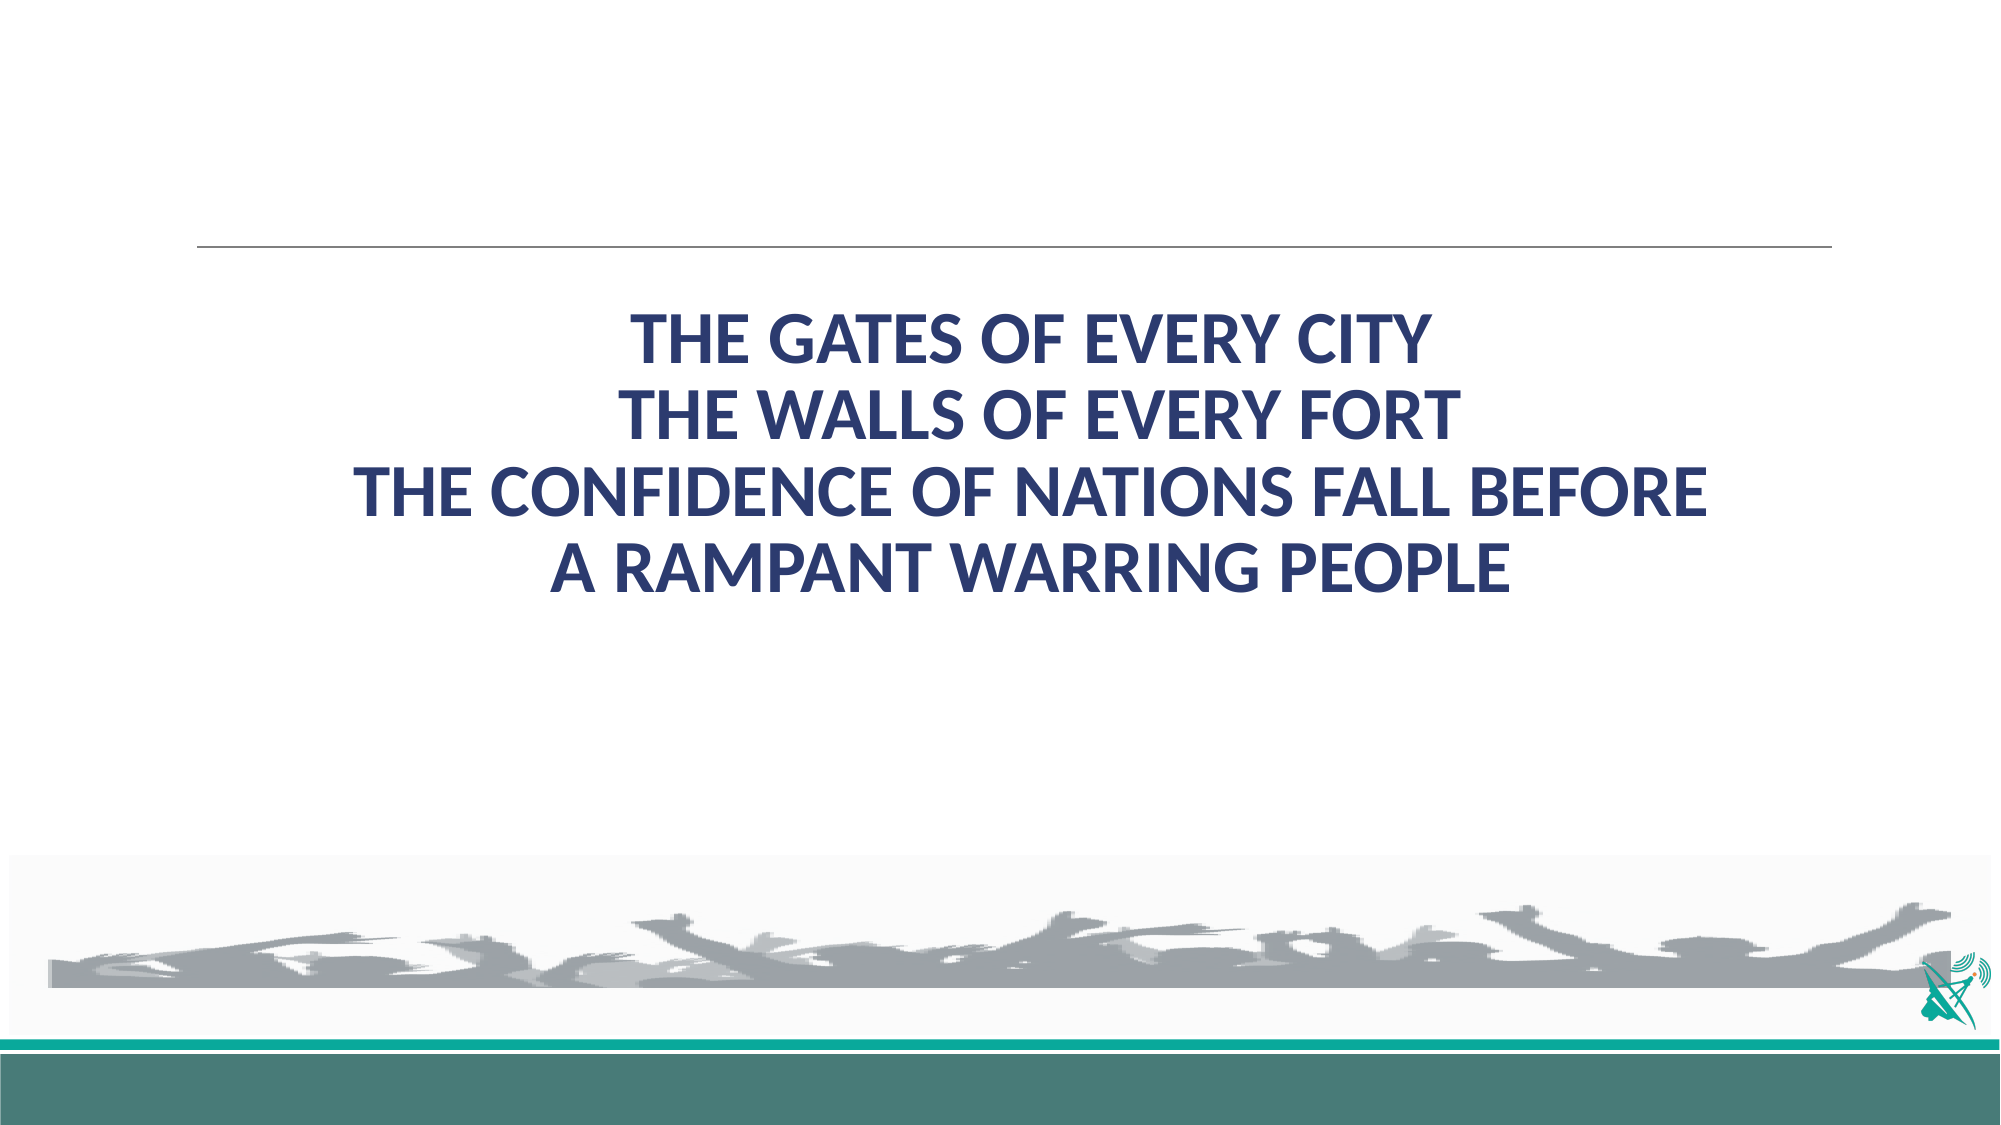

# THE GATES OF EVERY CITY THE WALLS OF EVERY FORT THE CONFIDENCE OF NATIONS FALL BEFORE A RAMPANT WARRING PEOPLE